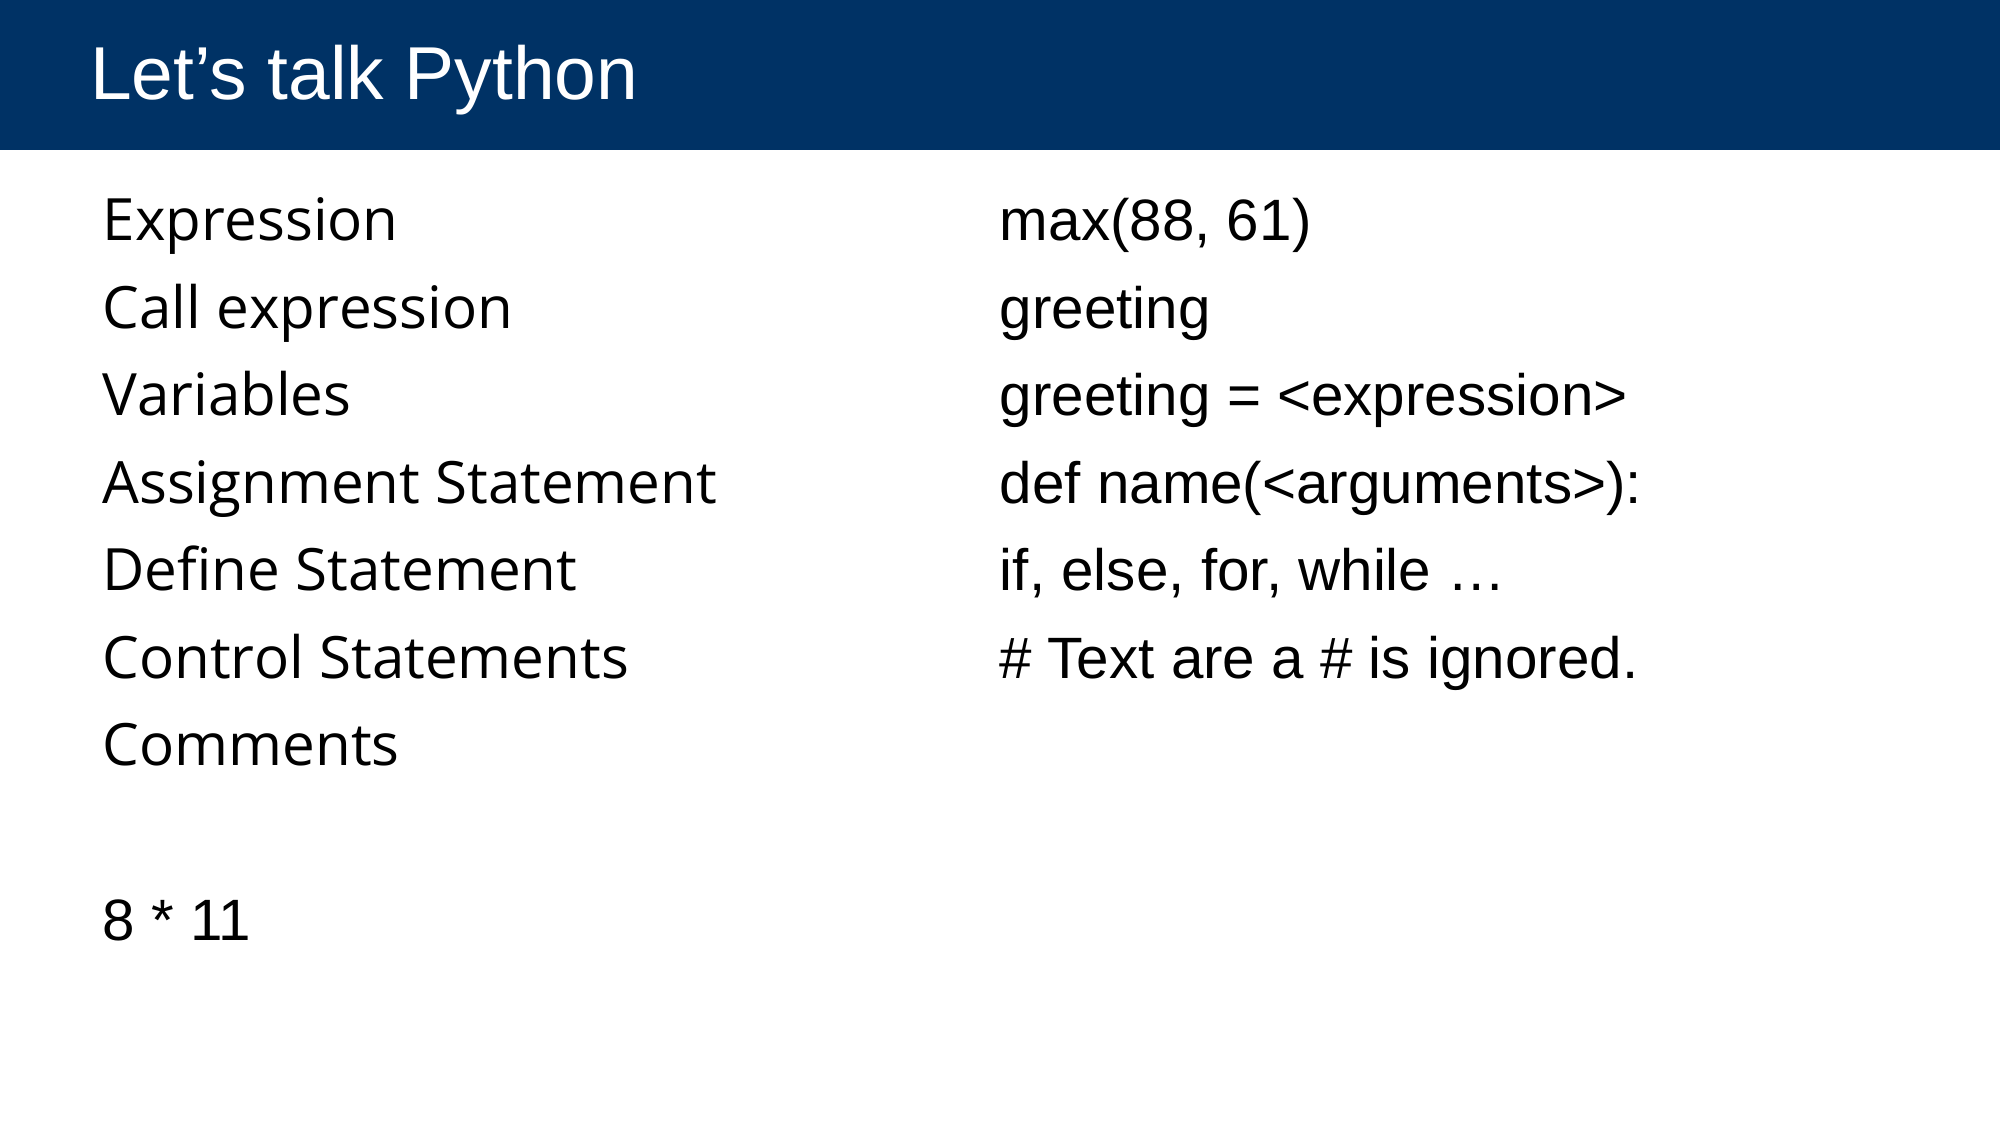

# Let’s talk Python
Expression
Call expression
Variables
Assignment Statement
Define Statement
Control Statements
Comments

8 * 11
max(88, 61)
greeting
greeting = <expression>
def name(<arguments>):
if, else, for, while …
# Text are a # is ignored.